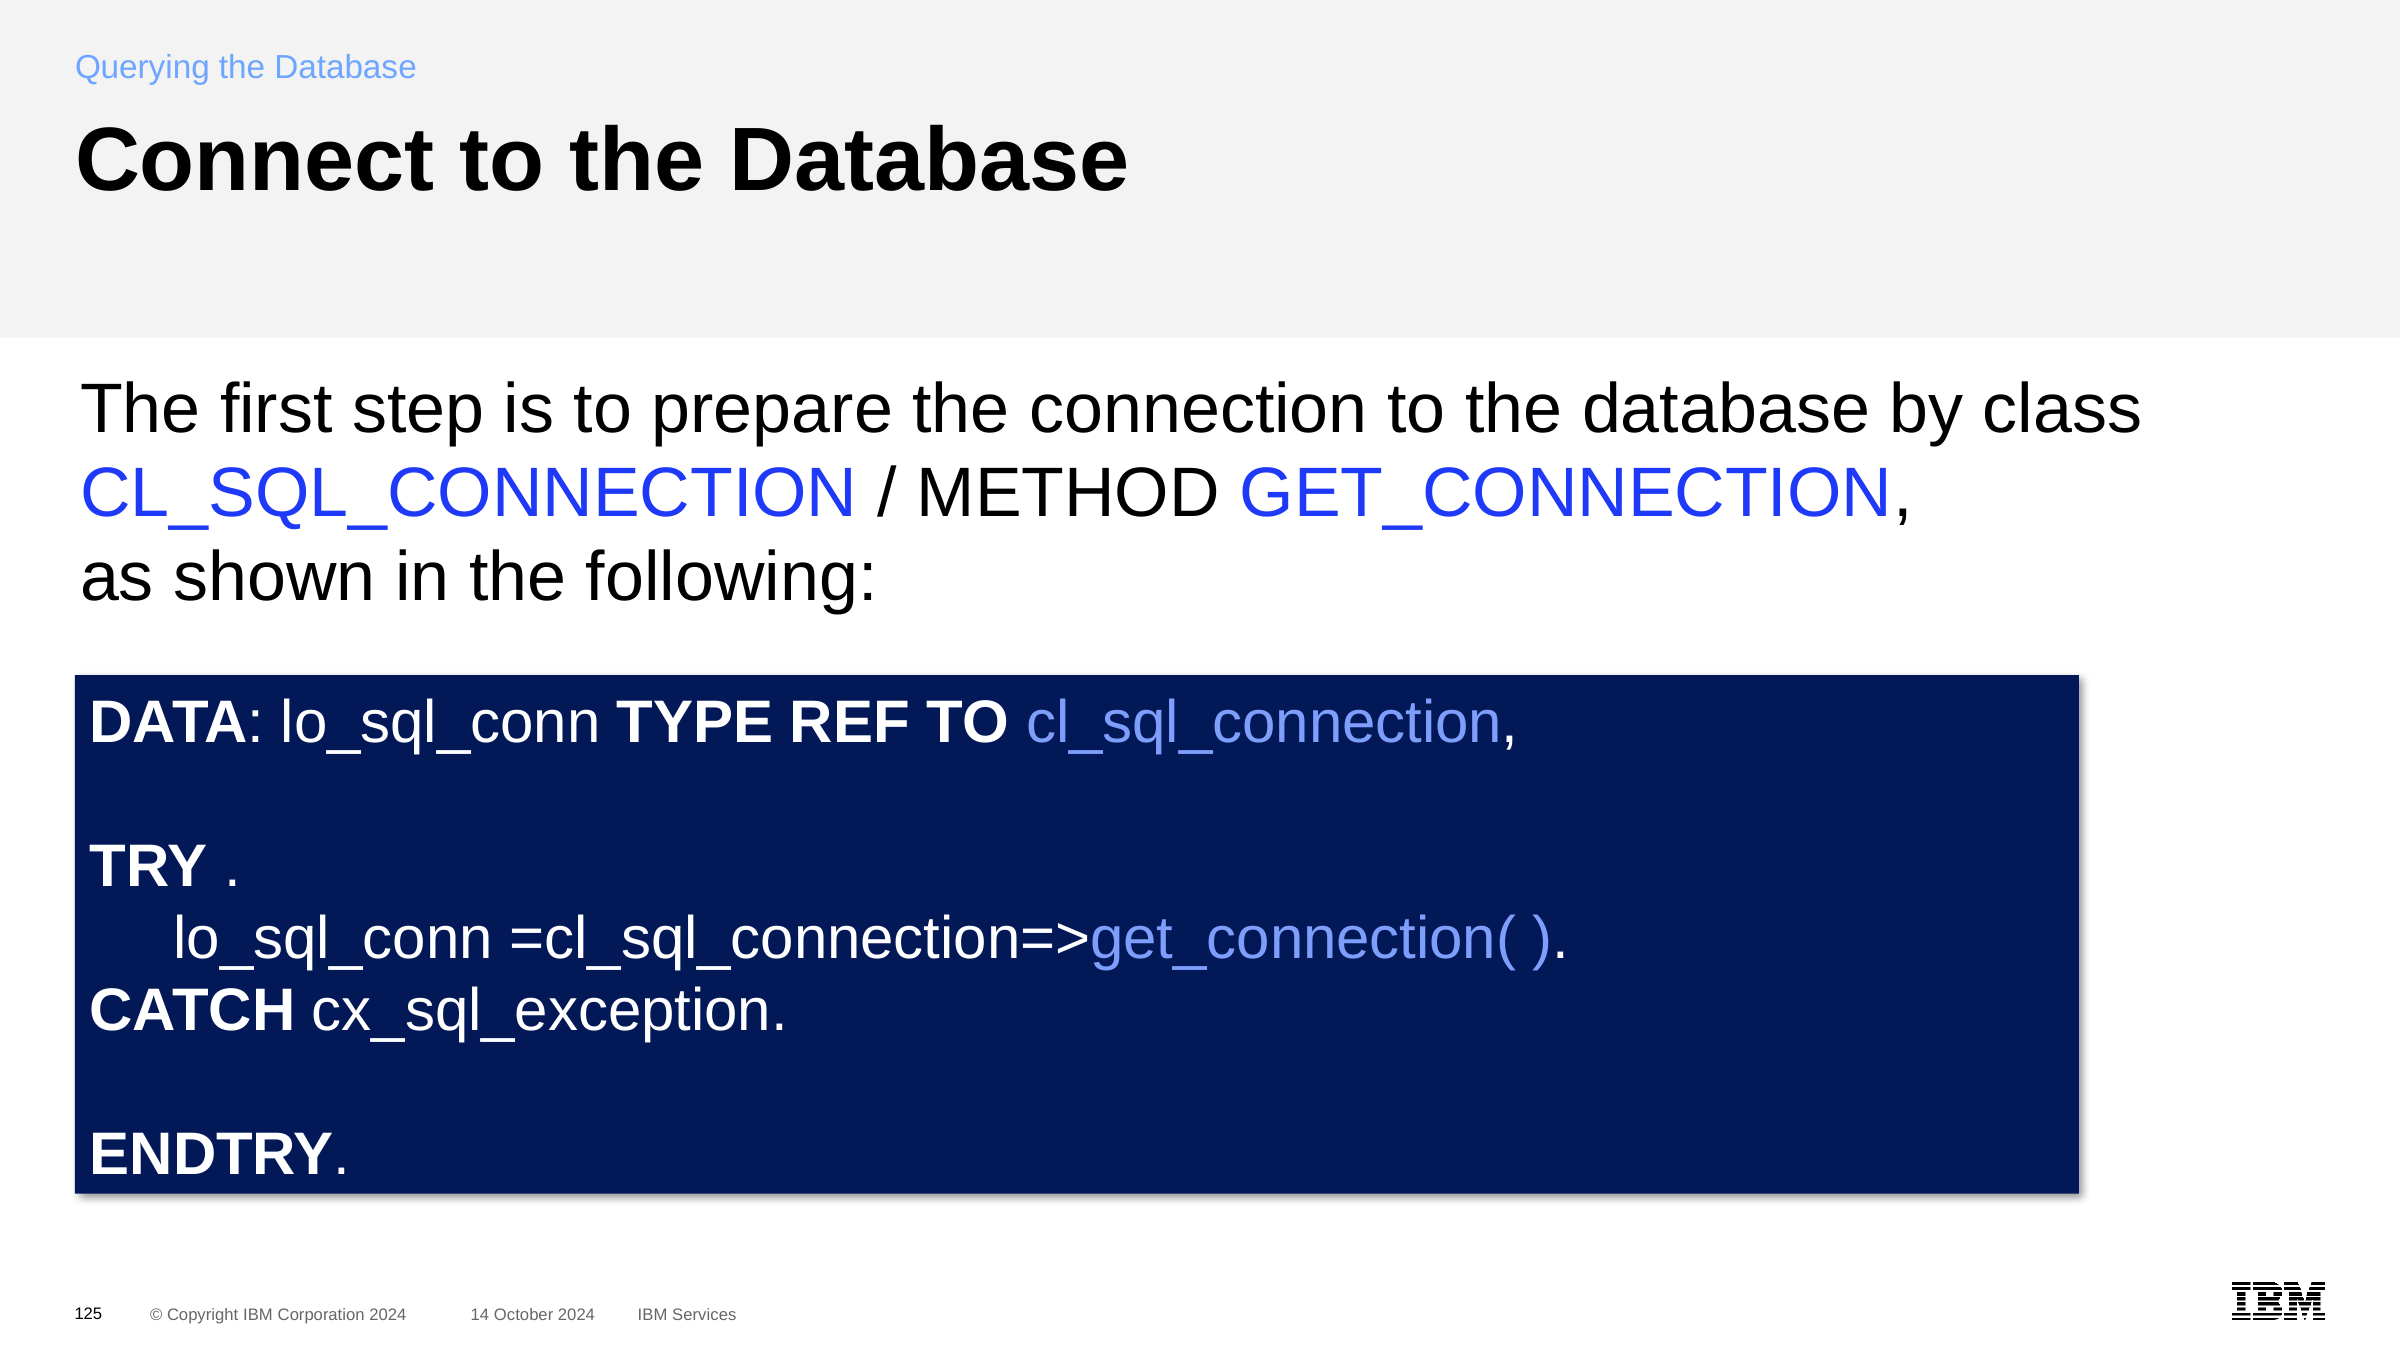

Querying the Database
# Connect to the Database
The first step is to prepare the connection to the database by class CL_SQL_CONNECTION / METHOD GET_CONNECTION,
as shown in the following:
DATA: lo_sql_conn TYPE REF TO cl_sql_connection,

TRY .
     lo_sql_conn =cl_sql_connection=>get_connection( ).
CATCH cx_sql_exception.

ENDTRY.